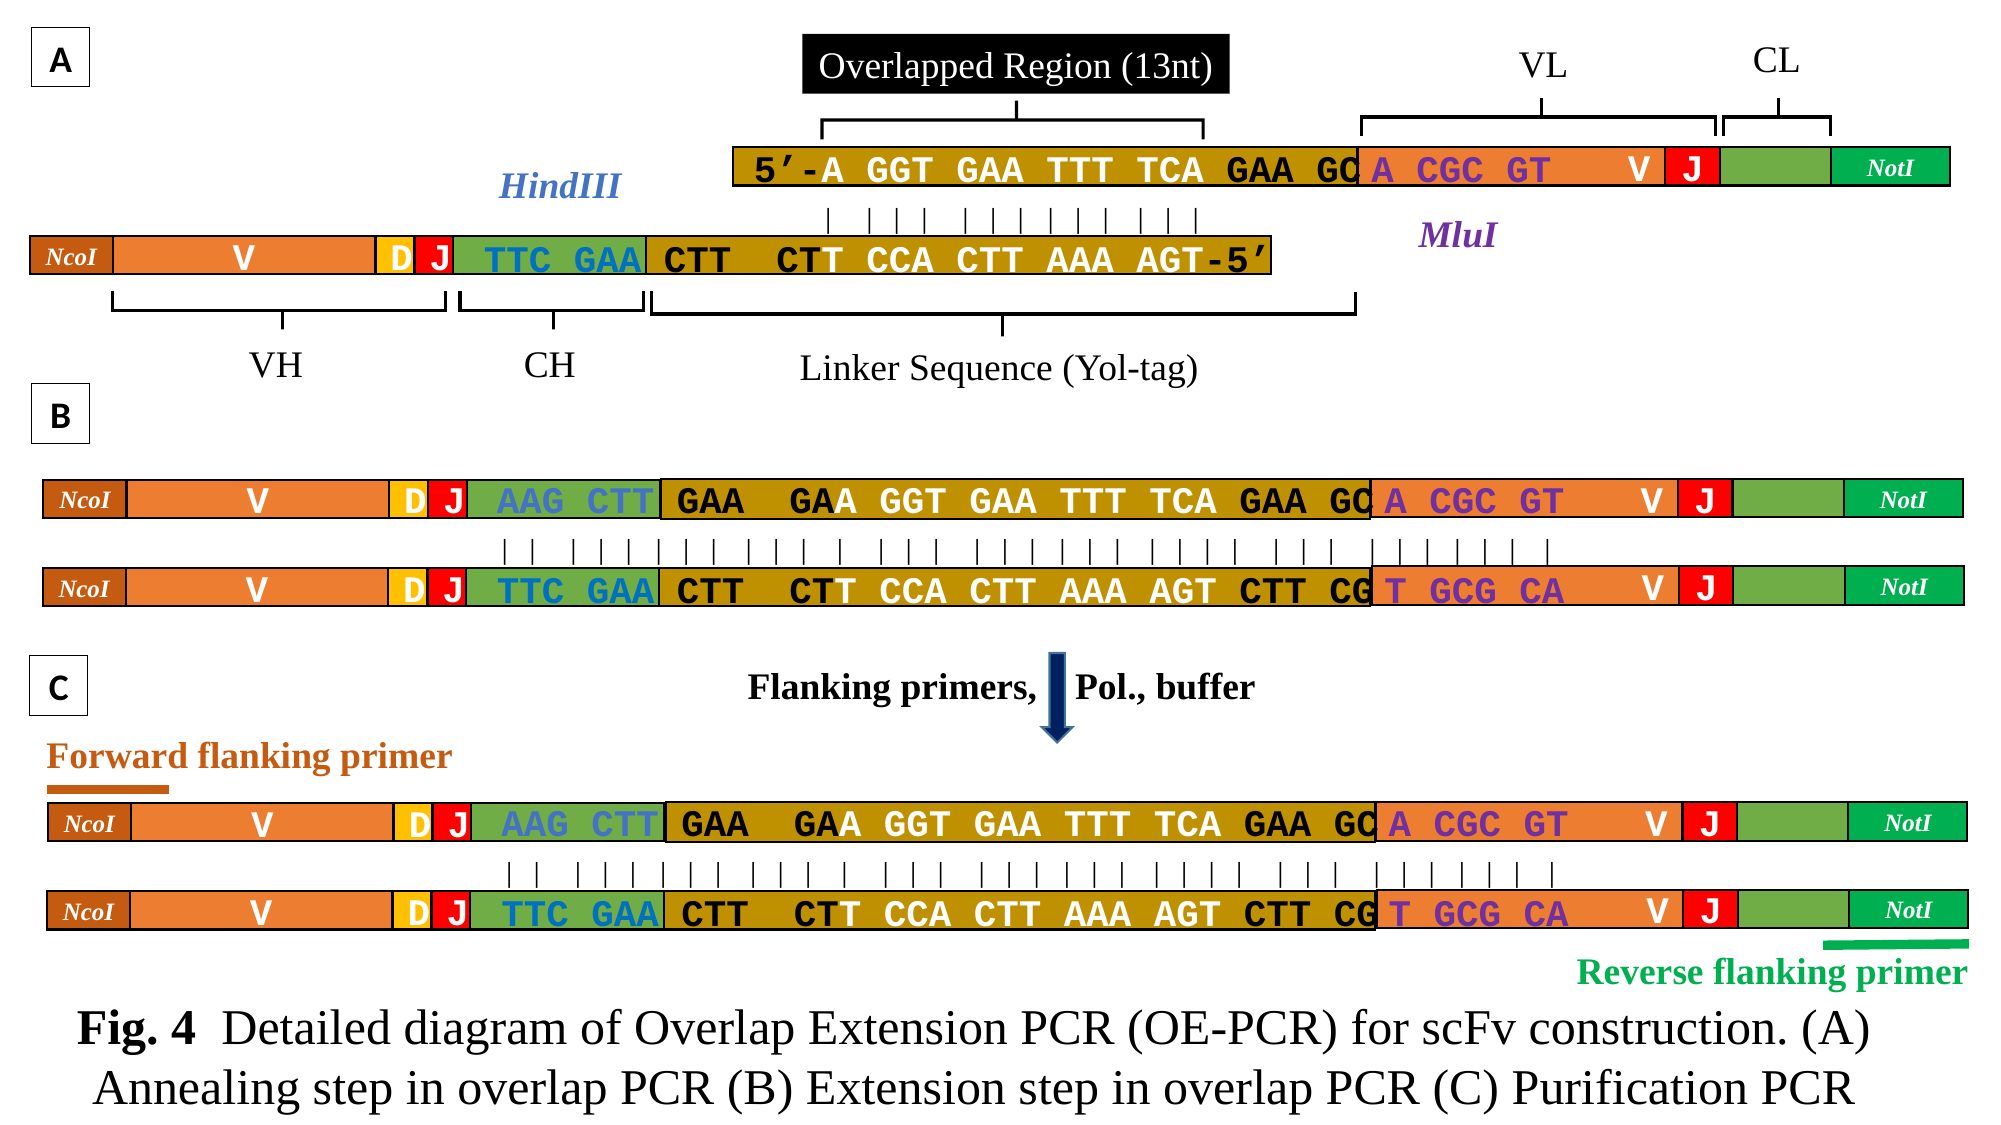

A

CL
VL

Overlapped Region (13nt)
                5’-A GGT GAA TTT TCA GAA GC A CGC GT
                   │  │ │ │  │ │ │  │ │ │  │ │ │
    TTC GAA CTT  CTT CCA CTT AAA AGT-5’

V
J

NotI

NcoI
V
D
J

VH
CH

HindIII
MluI
Linker Sequence (Yol-tag)
B
    AAG CTT GAA  GAA GGT GAA TTT TCA GAA GC A CGC GT
      │ │  │ │ │  │ │ │  │ │ │ │  │ │ │  │ │ │  │ │ │  │ │ │ │  │ │ │  │ │ │  │ │ │  │
    TTC GAA CTT  CTT CCA CTT AAA AGT CTT CG T GCG CA

V
J

NotI
NcoI
V
D
J

NcoI
V

NotI
D
J
V
J

Flanking primers,    Pol., buffer
C
Forward flanking primer
    AAG CTT GAA  GAA GGT GAA TTT TCA GAA GC A CGC GT
      │ │  │ │ │  │ │ │  │ │ │ │  │ │ │  │ │ │  │ │ │  │ │ │ │  │ │ │  │ │ │  │ │ │  │
    TTC GAA CTT  CTT CCA CTT AAA AGT CTT CG T GCG CA

V
J

NotI
NcoI
V
D
J

NcoI
V

NotI
D
J
V
J

Reverse flanking primer
Fig. 4  Detailed diagram of Overlap Extension PCR (OE-PCR) for scFv construction. (A) Annealing step in overlap PCR (B) Extension step in overlap PCR (C) Purification PCR